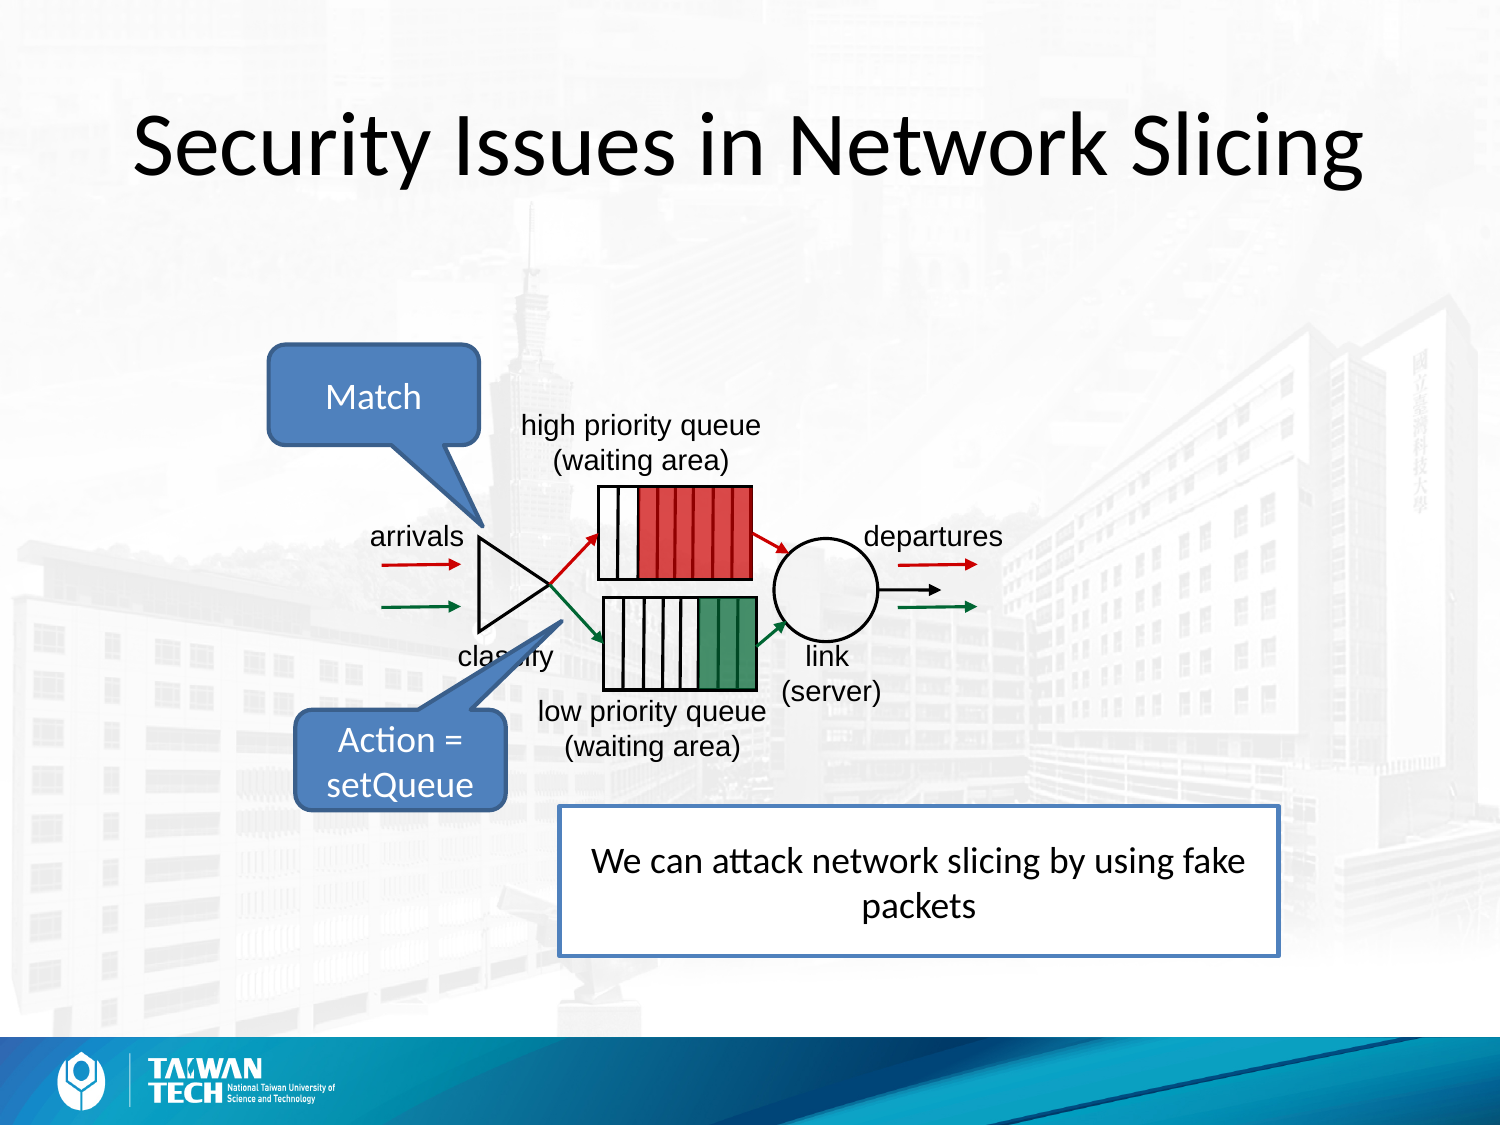

# Security Issues in Network Slicing
Match
high priority queue
(waiting area)

arrivals
departures
classify
link
 (server)
low priority queue
(waiting area)
Action = setQueue
We can attack network slicing by using fake packets